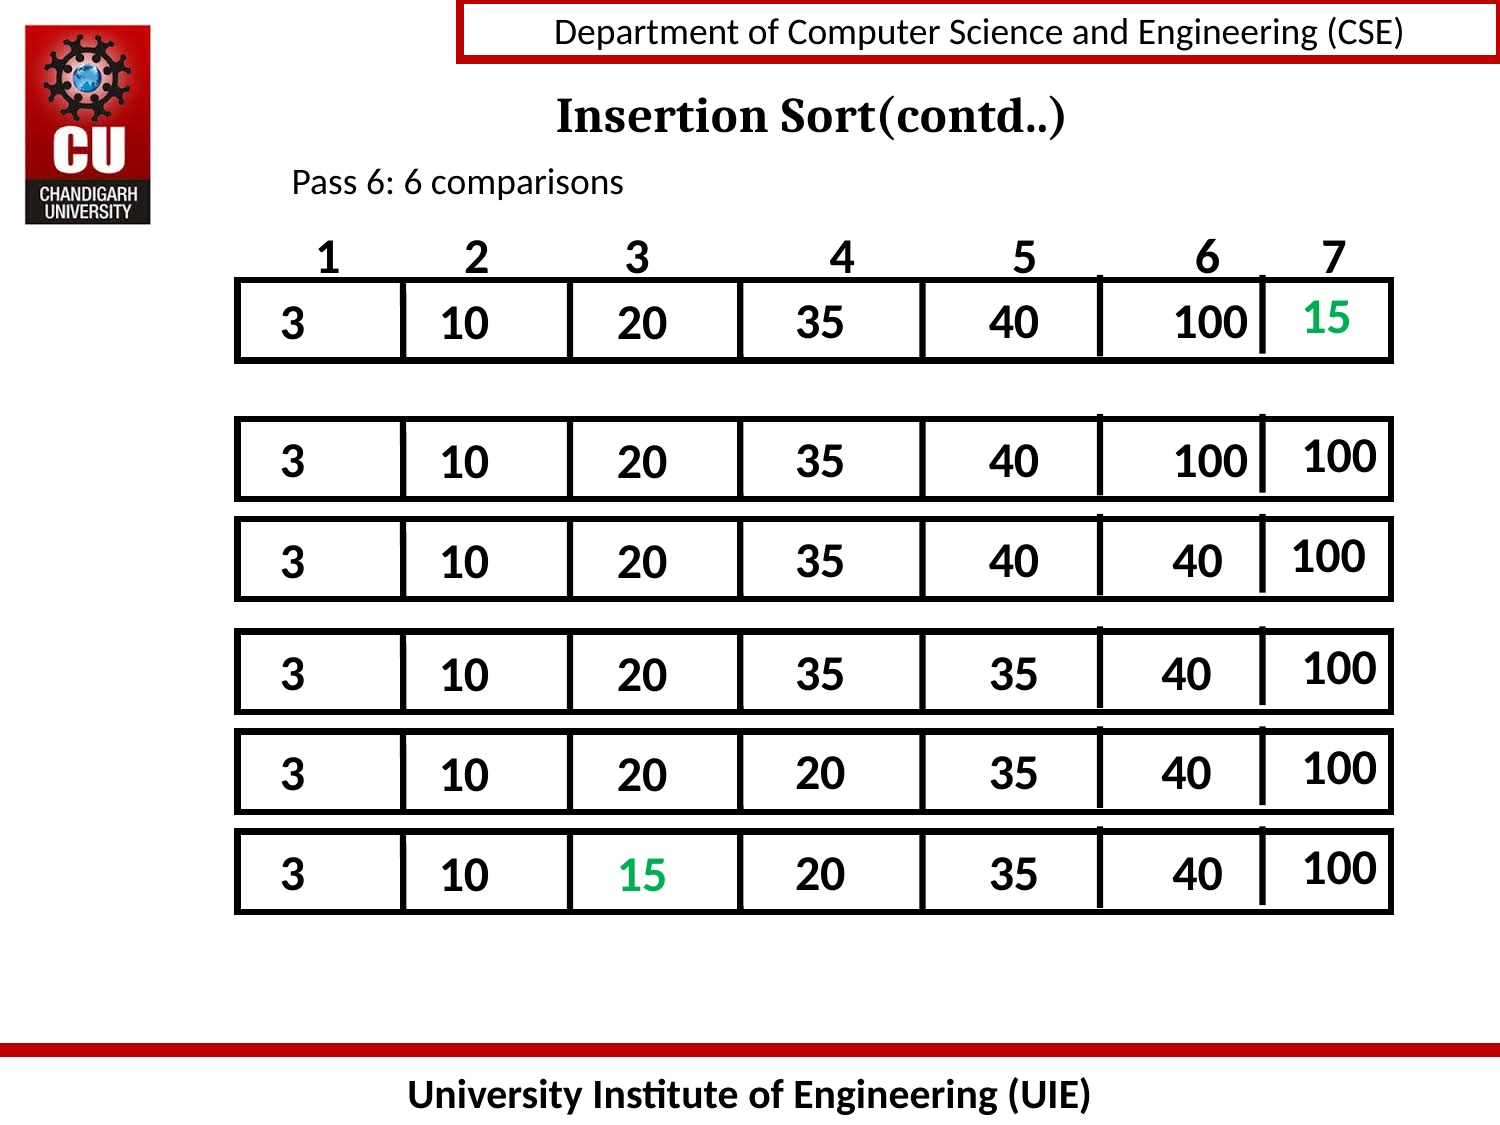

# Insertion Sort(contd..)
Pass 6: 6 comparisons
1           2            3                4              5              6         7

 15

35
  40
 100
3
10
20

 100

35
  40
 100
3
10
20

100

35
  40
 40
3
10
20

 100

35
  35
40
3
10
20

 100

20
  35
40
3
10
20

 100

20
  35
 40
3
10
15